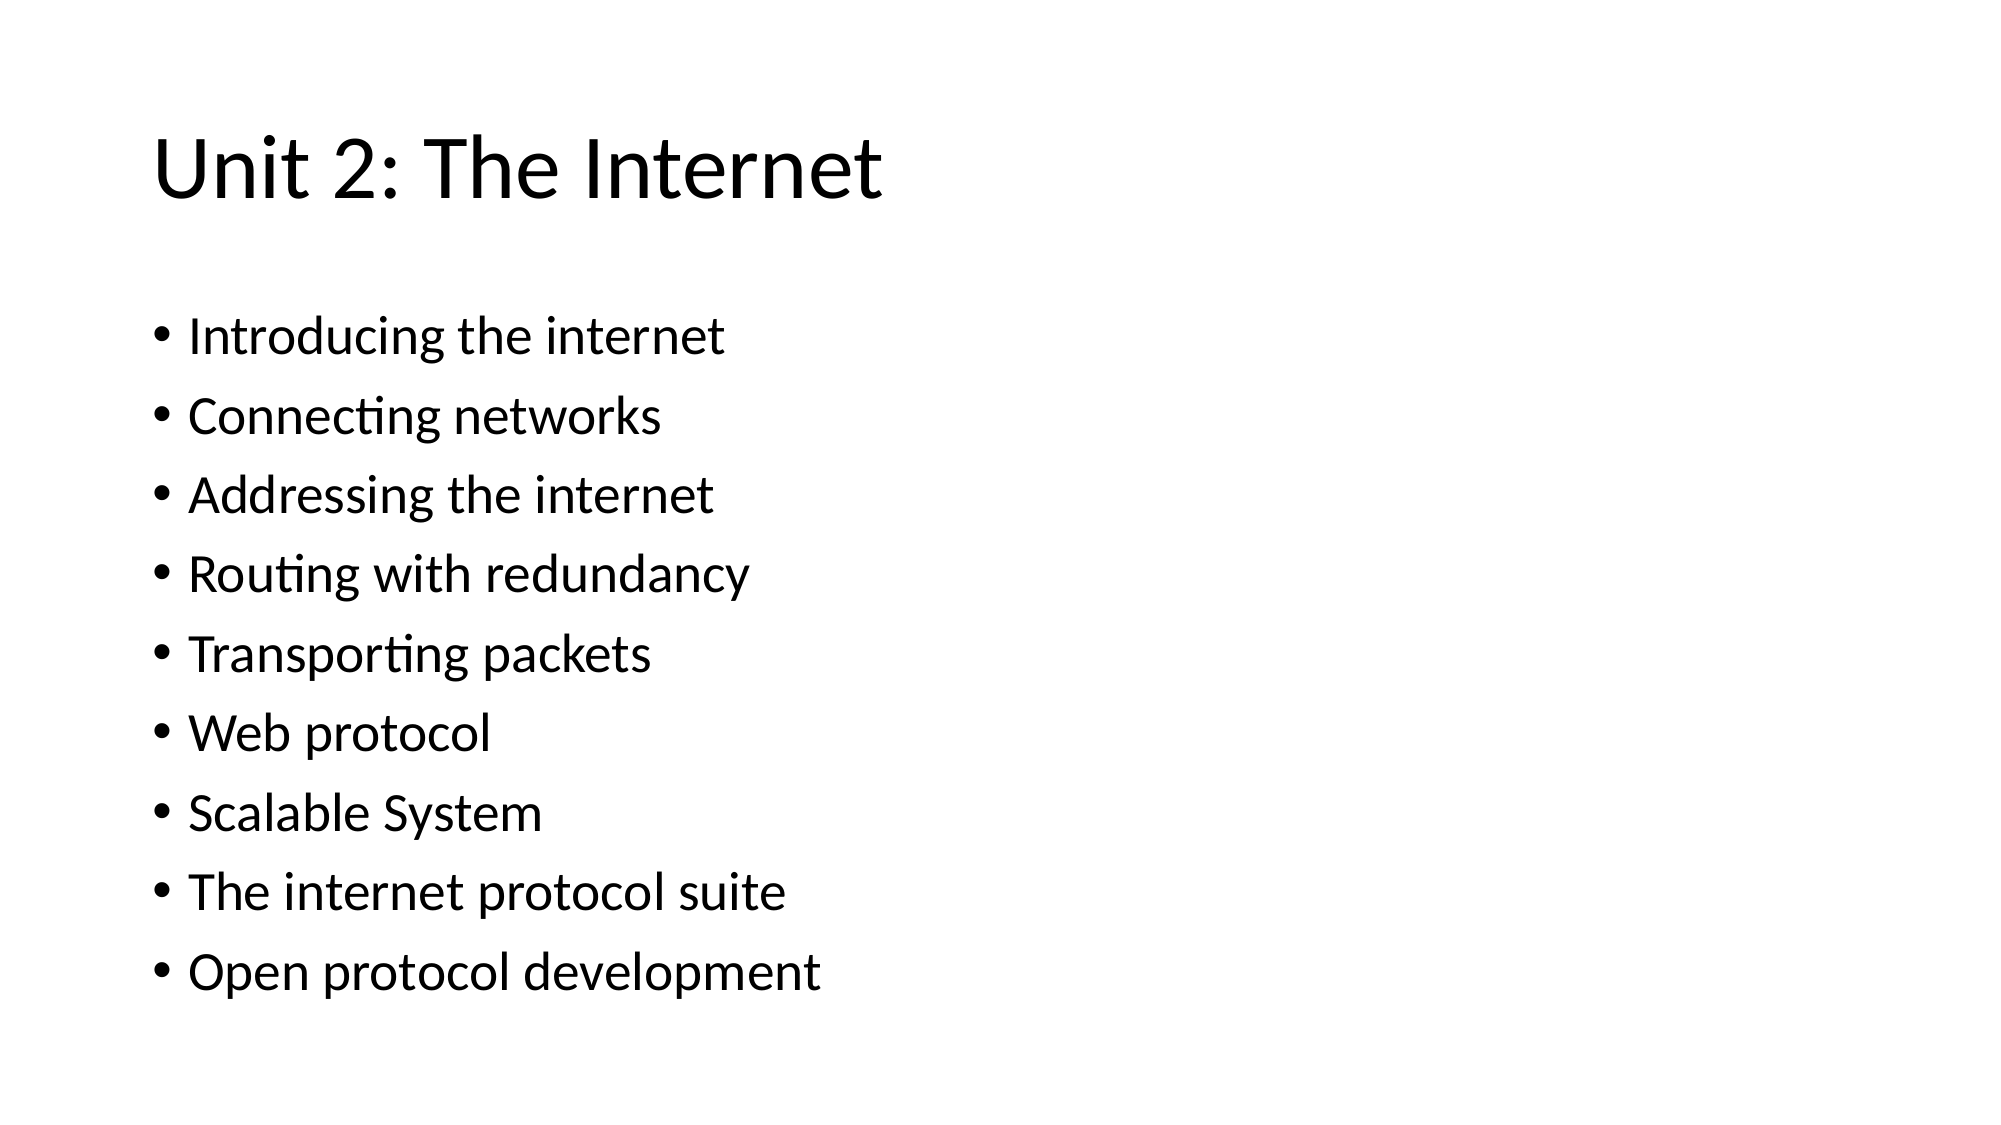

# Unit 2: The Internet
Introducing the internet
Connecting networks
Addressing the internet
Routing with redundancy
Transporting packets
Web protocol
Scalable System
The internet protocol suite
Open protocol development